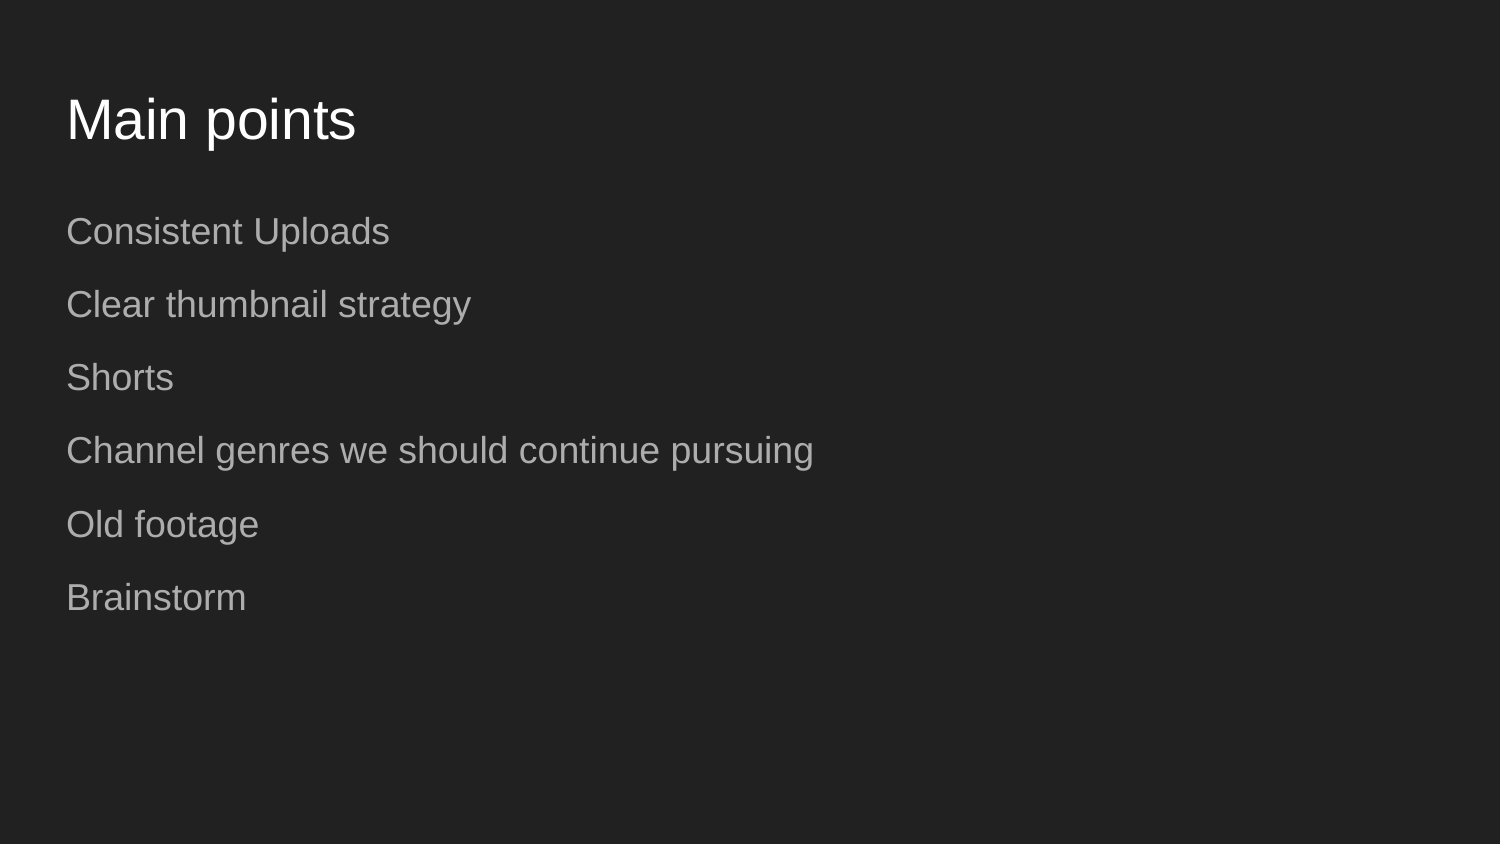

# Main points
Consistent Uploads
Clear thumbnail strategy
Shorts
Channel genres we should continue pursuing
Old footage
Brainstorm